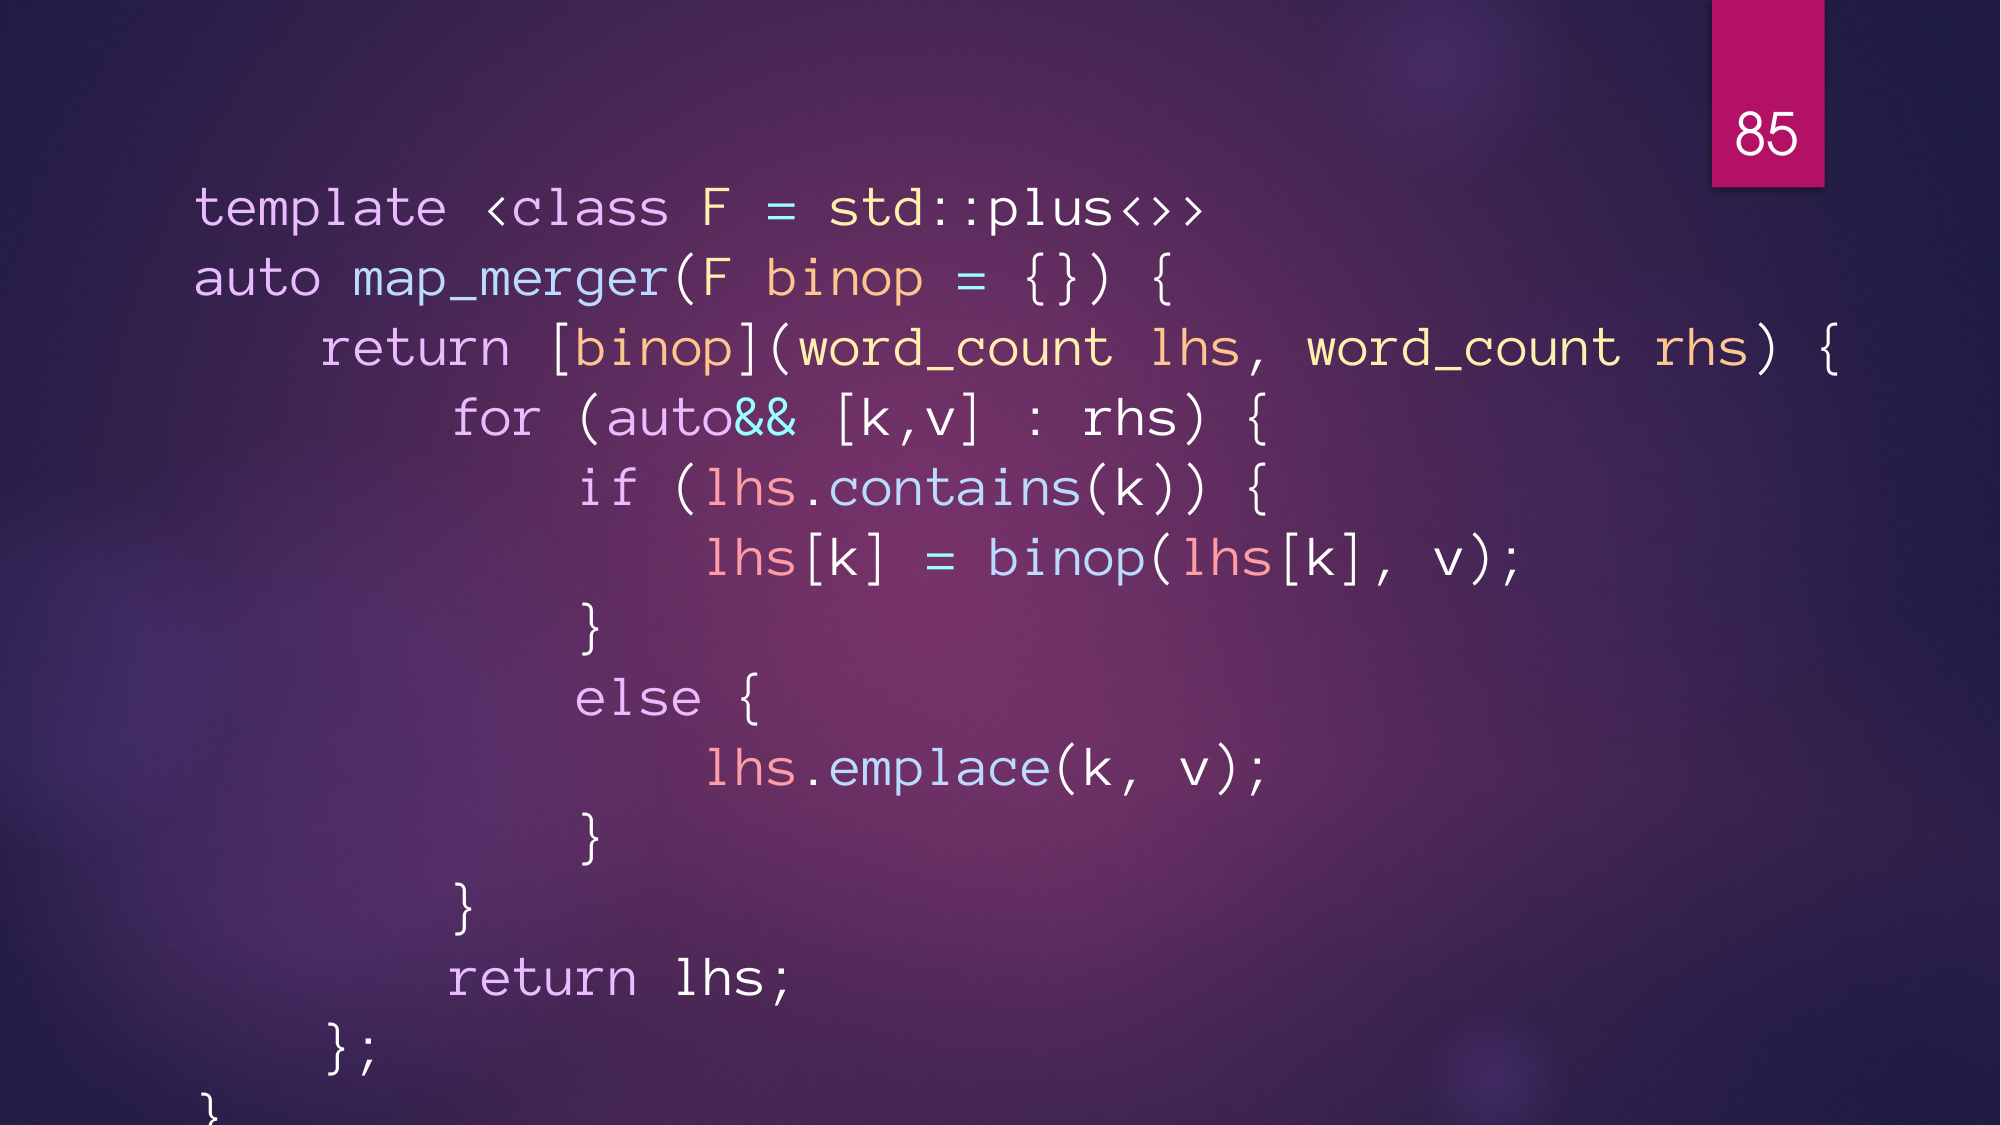

85
template <class F = std::plus<>>
auto map_merger(F binop = {}) {
    return [binop](word_count lhs, word_count rhs) {
        for (auto&& [k,v] : rhs) {
            if (lhs.contains(k)) {
                lhs[k] = binop(lhs[k], v);
            }
            else {
                lhs.emplace(k, v);
            }
        }
        return lhs;
    };
}